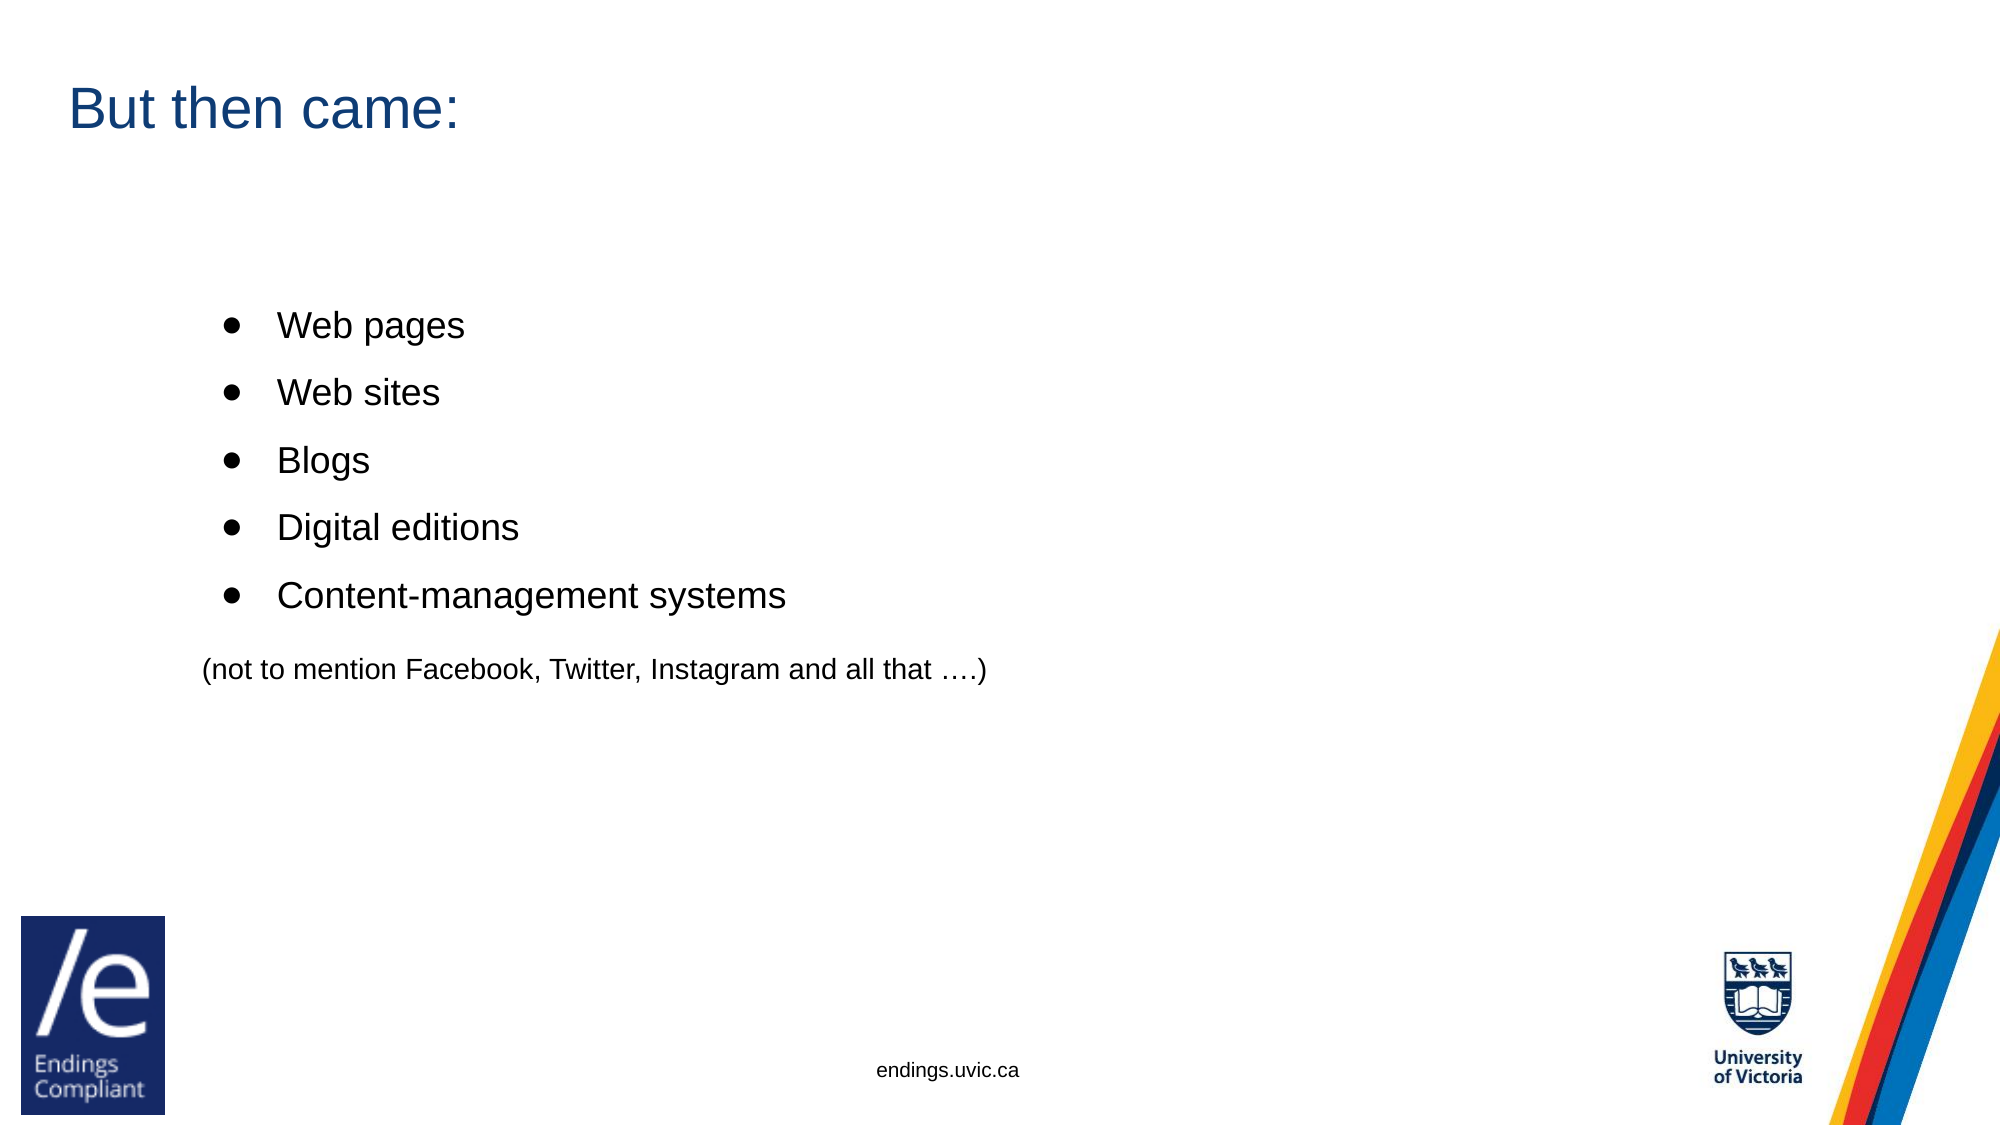

# But then came:
Web pages
Web sites
Blogs
Digital editions
Content-management systems

(not to mention Facebook, Twitter, Instagram and all that ….)